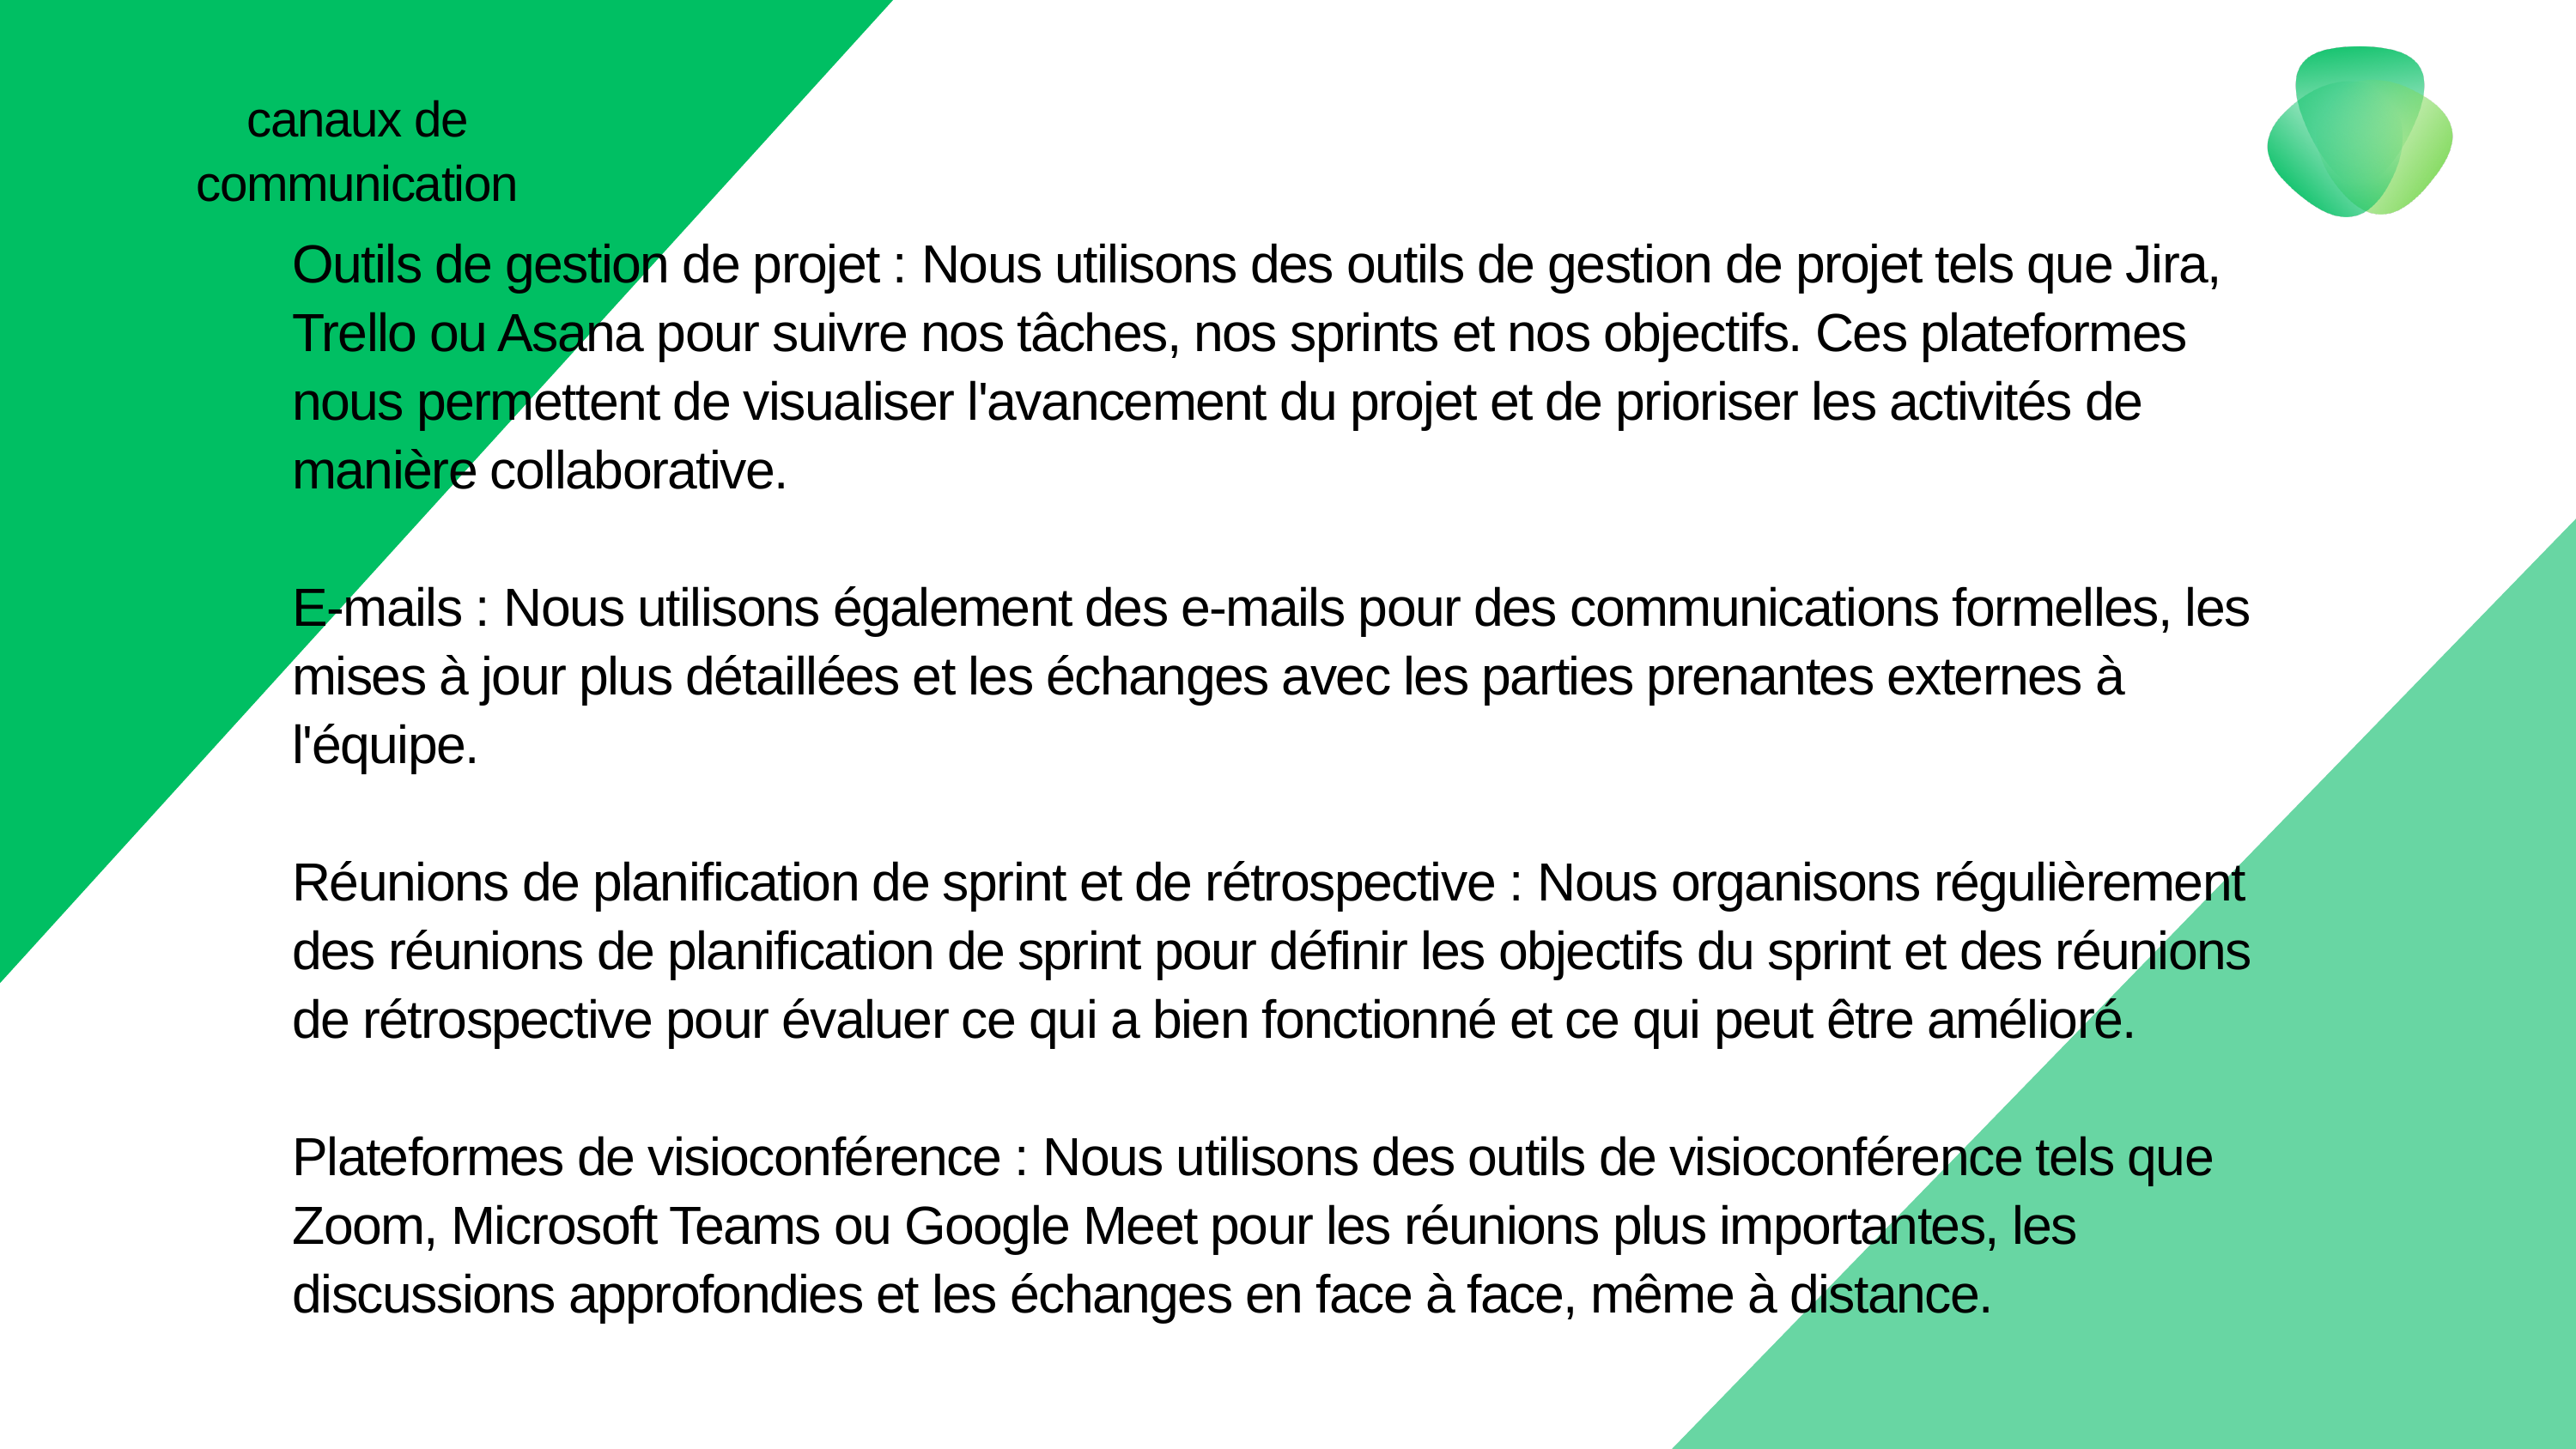

canaux de communication
Outils de gestion de projet : Nous utilisons des outils de gestion de projet tels que Jira, Trello ou Asana pour suivre nos tâches, nos sprints et nos objectifs. Ces plateformes nous permettent de visualiser l'avancement du projet et de prioriser les activités de manière collaborative.

E-mails : Nous utilisons également des e-mails pour des communications formelles, les mises à jour plus détaillées et les échanges avec les parties prenantes externes à l'équipe.

Réunions de planification de sprint et de rétrospective : Nous organisons régulièrement des réunions de planification de sprint pour définir les objectifs du sprint et des réunions de rétrospective pour évaluer ce qui a bien fonctionné et ce qui peut être amélioré.

Plateformes de visioconférence : Nous utilisons des outils de visioconférence tels que Zoom, Microsoft Teams ou Google Meet pour les réunions plus importantes, les discussions approfondies et les échanges en face à face, même à distance.